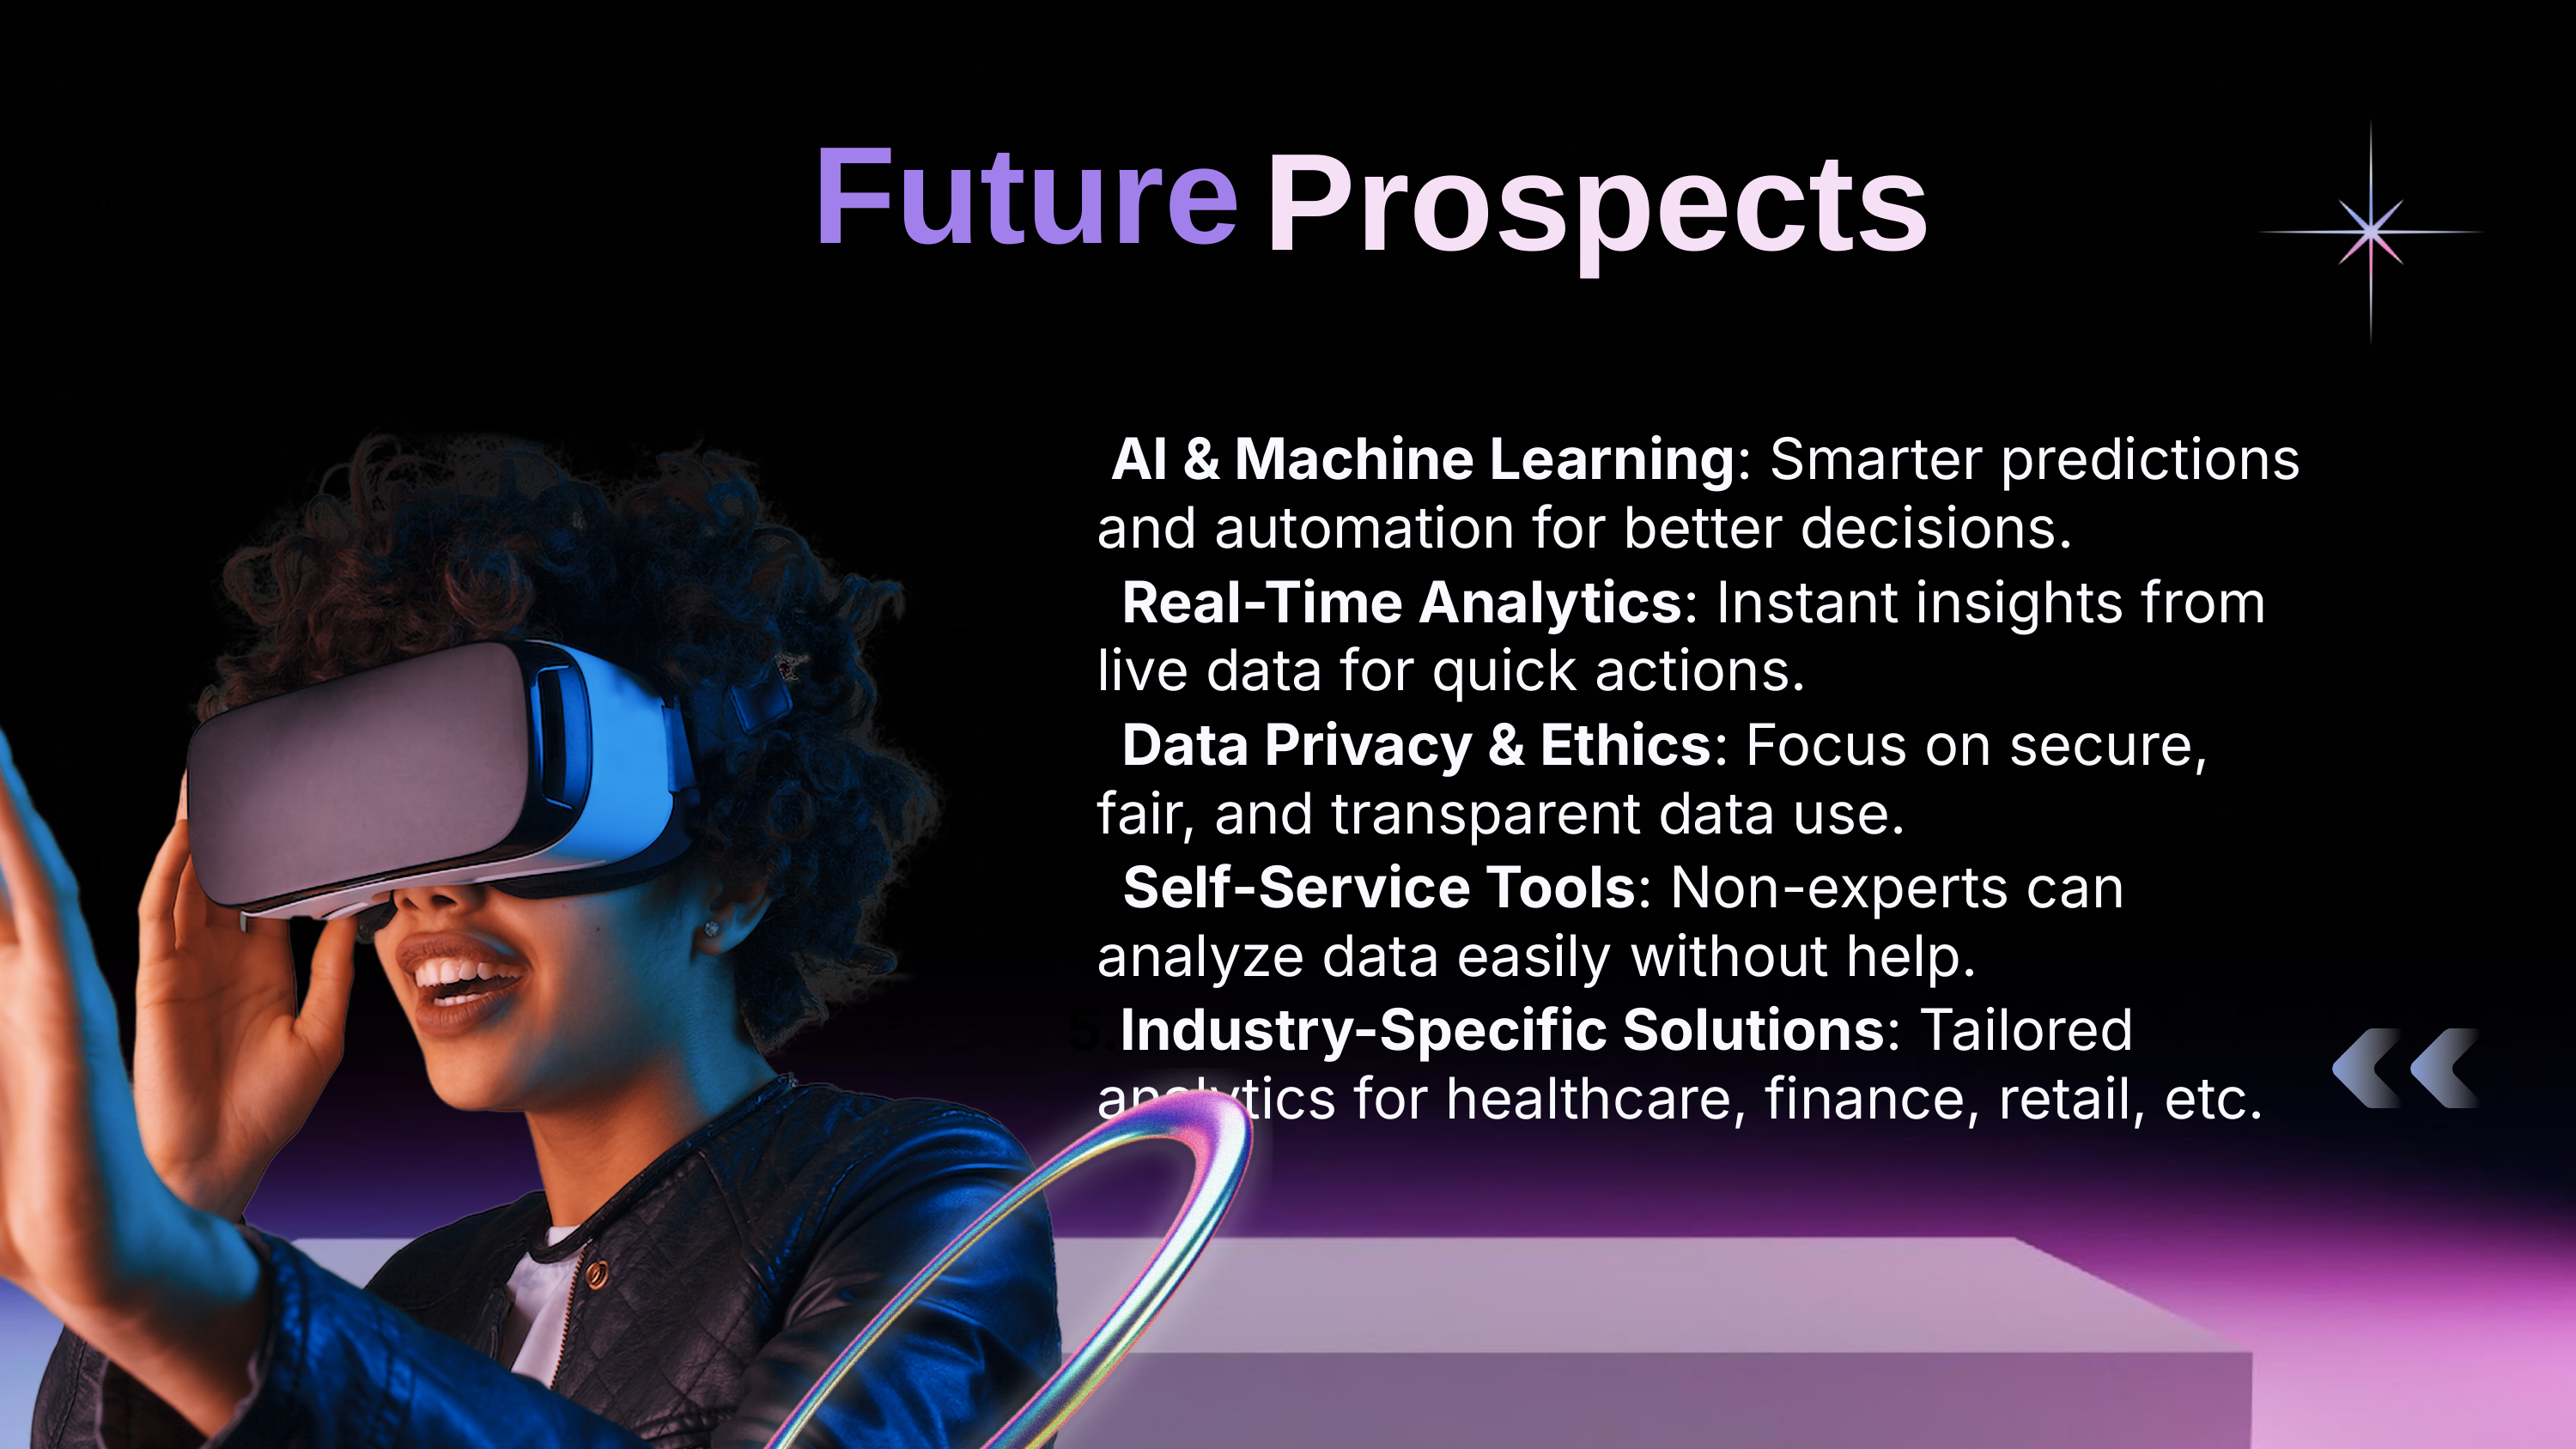

Future
Prospects

AI & Machine Learning: Smarter predictions and automation for better decisions.
Real-Time Analytics: Instant insights from live data for quick actions.
Data Privacy & Ethics: Focus on secure, fair, and transparent data use.
Self-Service Tools: Non-experts can analyze data easily without help.
Industry-Specific Solutions: Tailored analytics for healthcare, finance, retail, etc.